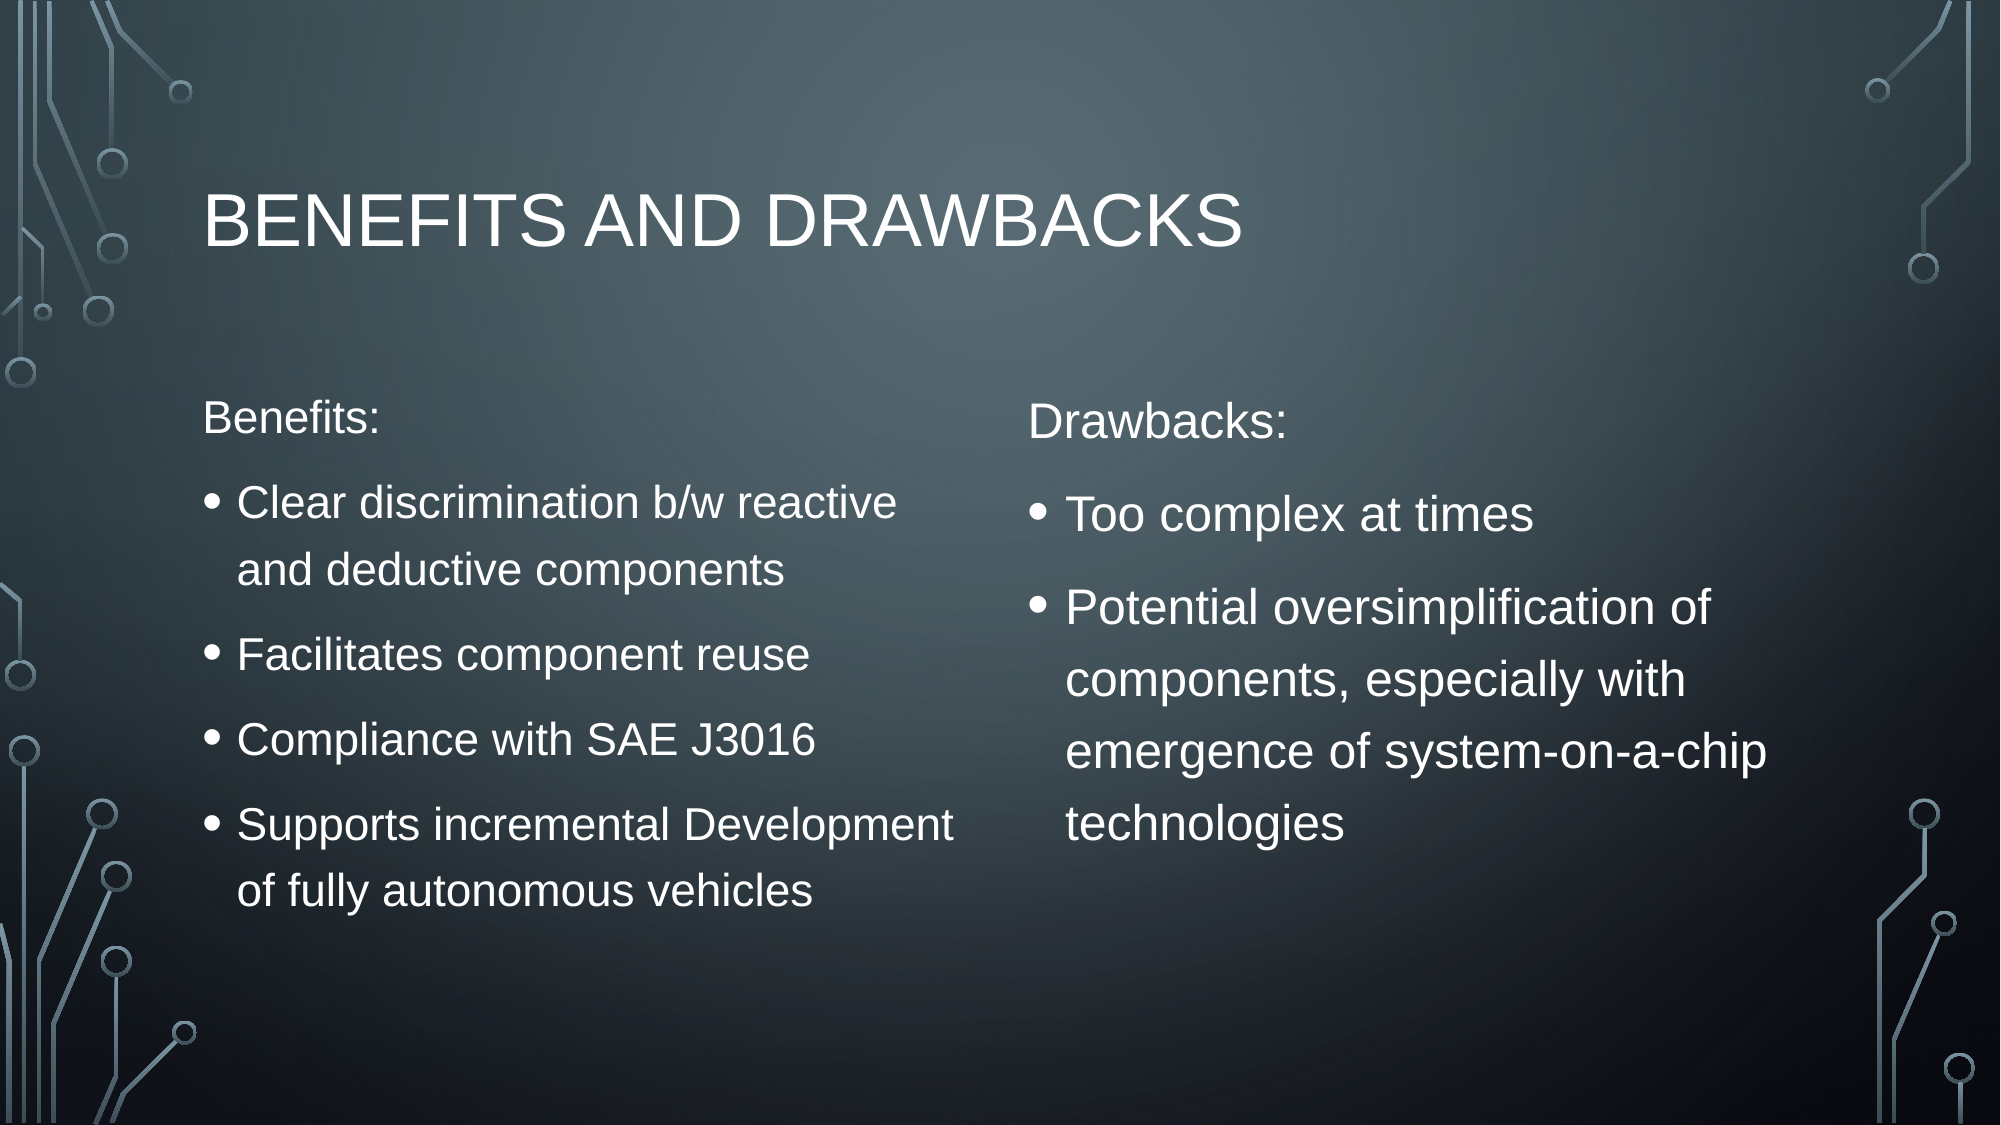

# Benefits and Drawbacks
Benefits:
Clear discrimination b/w reactive and deductive components
Facilitates component reuse
Compliance with SAE J3016
Supports incremental Development of fully autonomous vehicles
Drawbacks:
Too complex at times
Potential oversimplification of components, especially with emergence of system-on-a-chip technologies